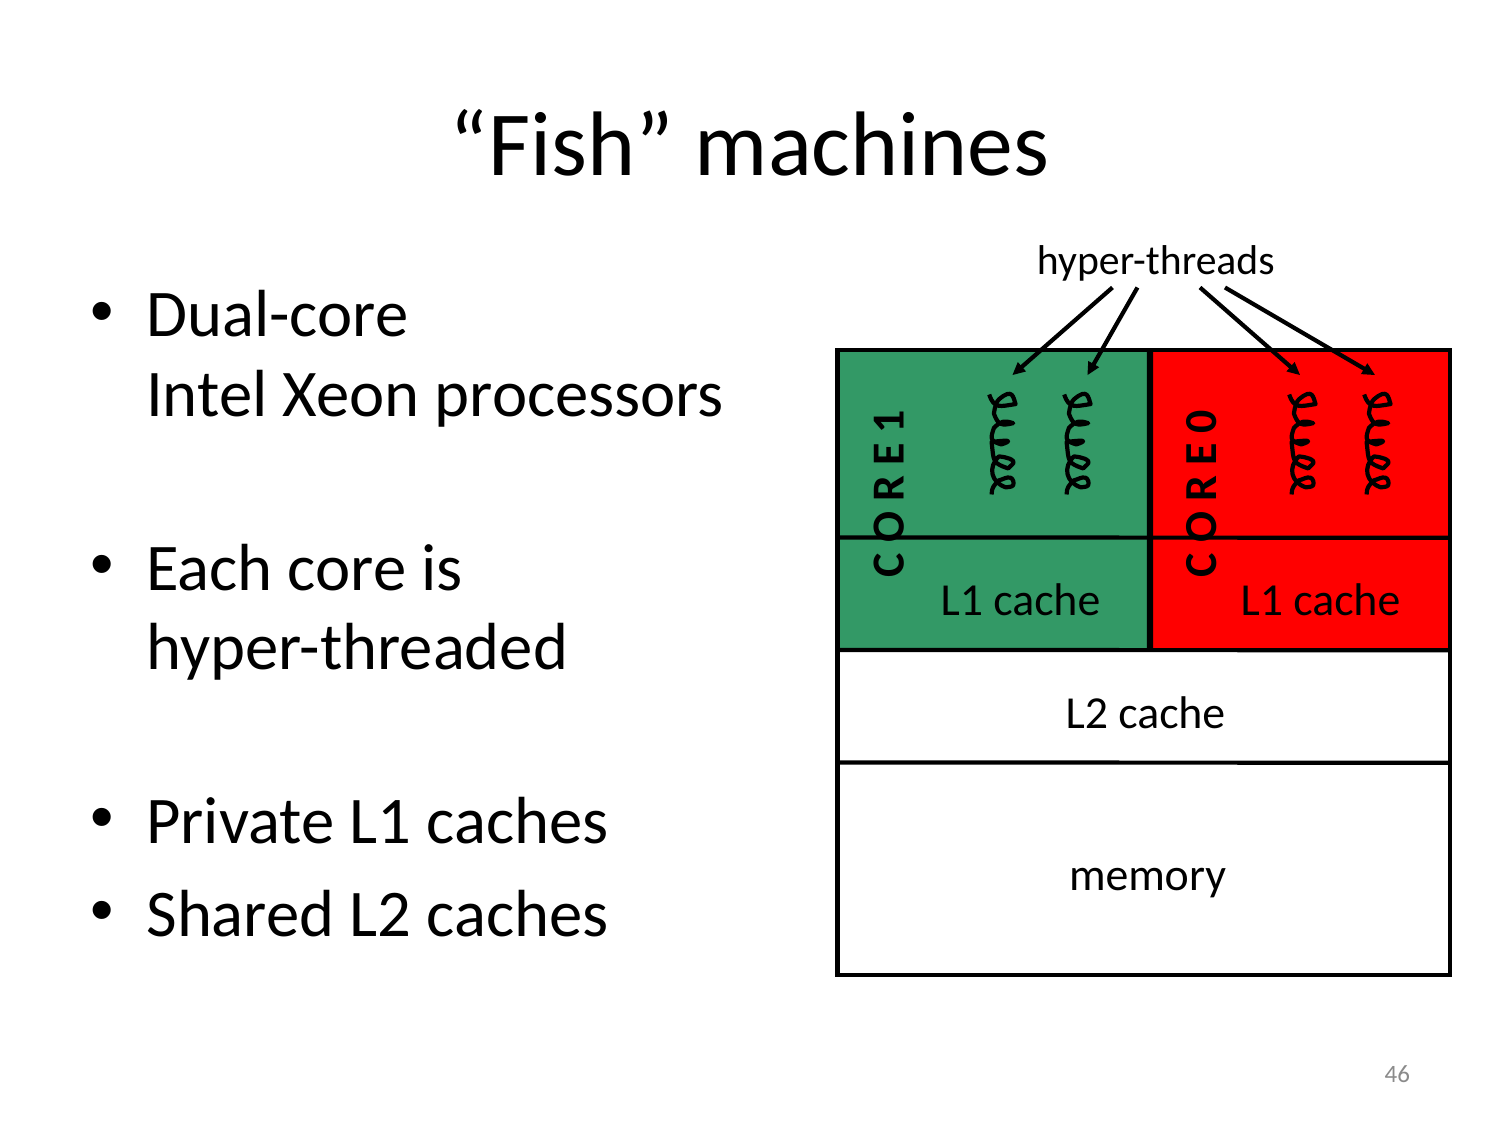

# “Fish” machines
hyper-threads
Dual-core
Intel Xeon processors
Each core is
hyper-threaded
Private L1 caches
Shared L2 caches

C O R E 1
C O R E 0

L1 cache
L1 cache

L2 cache

memory
46